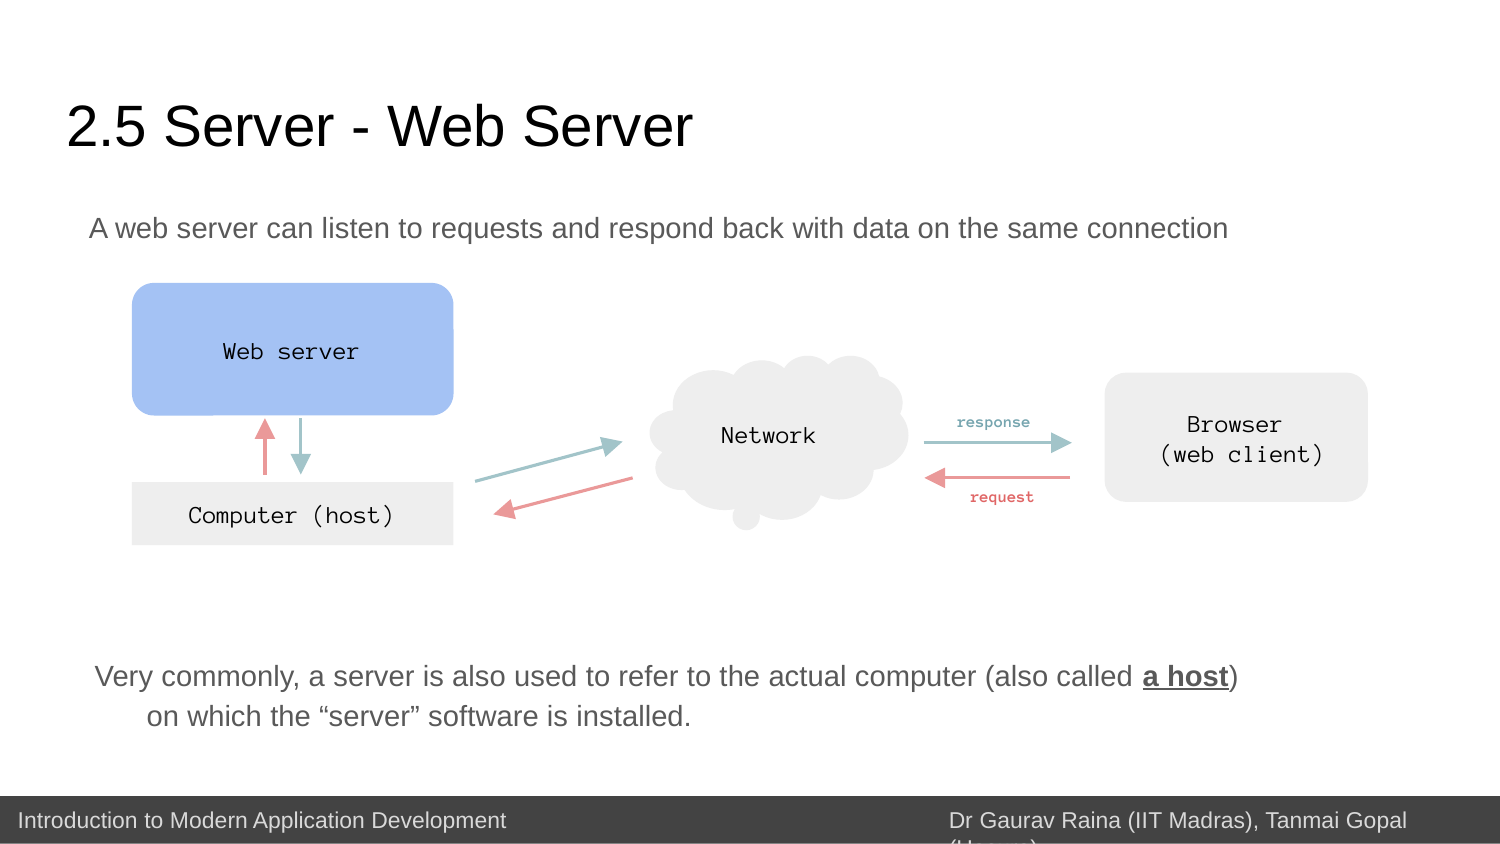

# 2.5 Server - Web Server
A web server can listen to requests and respond back with data on the same connection

Web server
Network
Browser
 (web client)
response
request
Computer (host)
Very commonly, a server is also used to refer to the actual computer (also called a host) on which the “server” software is installed.